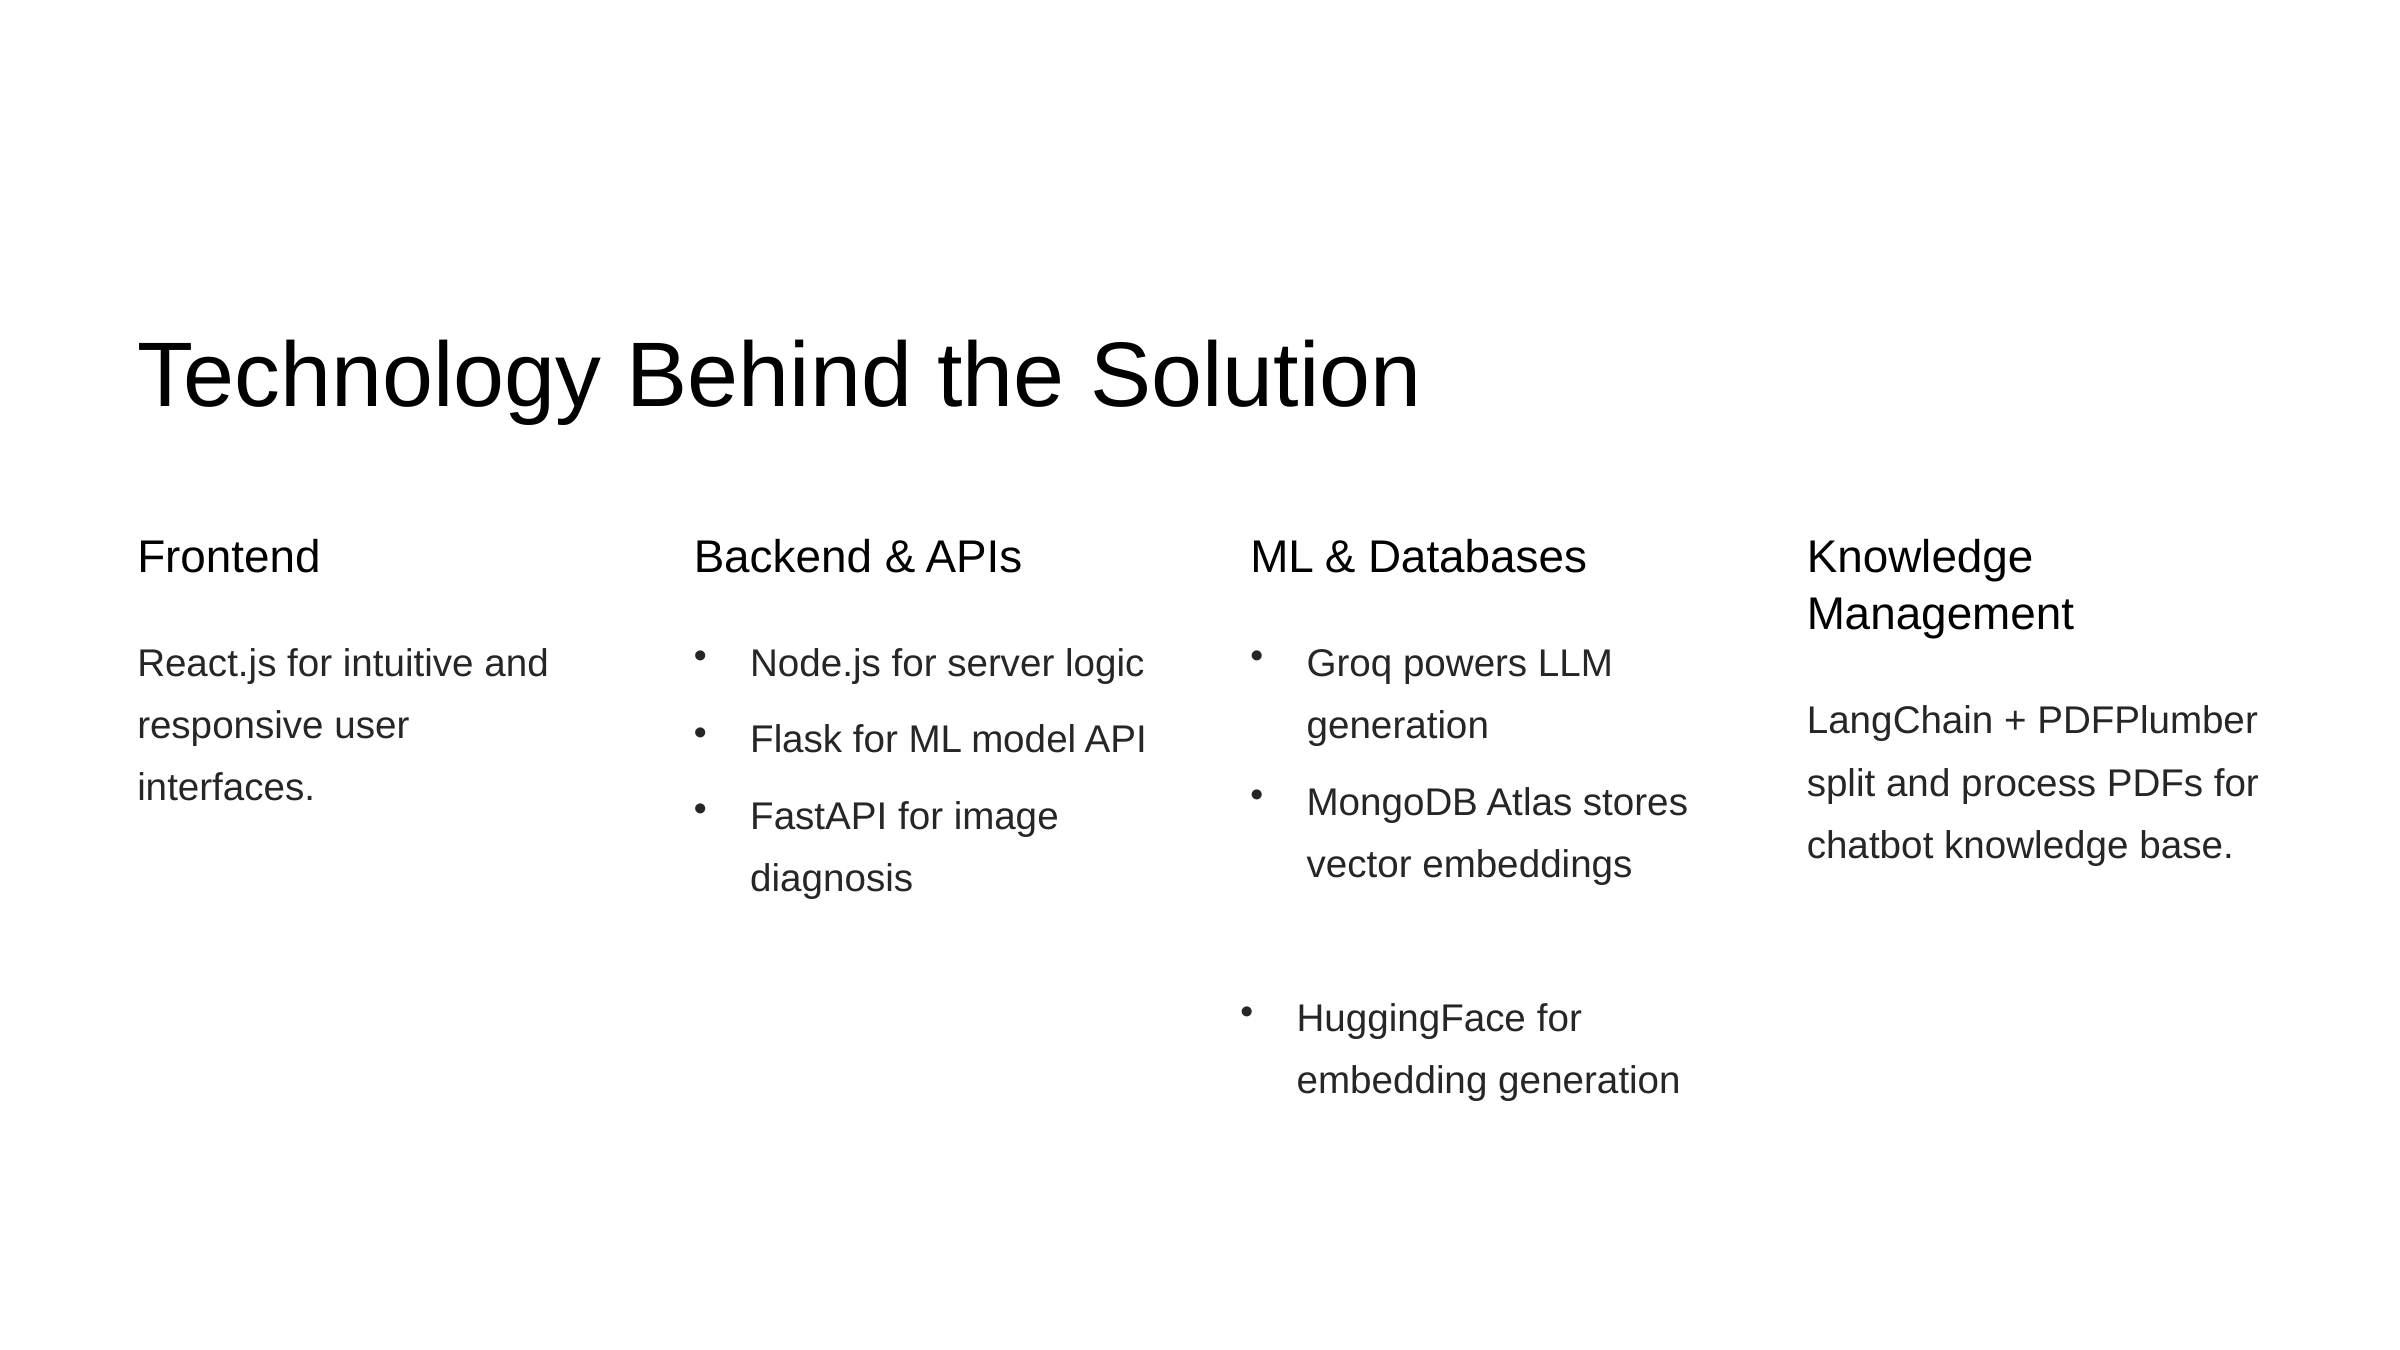

Technology Behind the Solution
Frontend
Backend & APIs
ML & Databases
Knowledge Management
React.js for intuitive and responsive user interfaces.
Node.js for server logic
Groq powers LLM generation
LangChain + PDFPlumber split and process PDFs for chatbot knowledge base.
Flask for ML model API
MongoDB Atlas stores vector embeddings
FastAPI for image diagnosis
HuggingFace for embedding generation